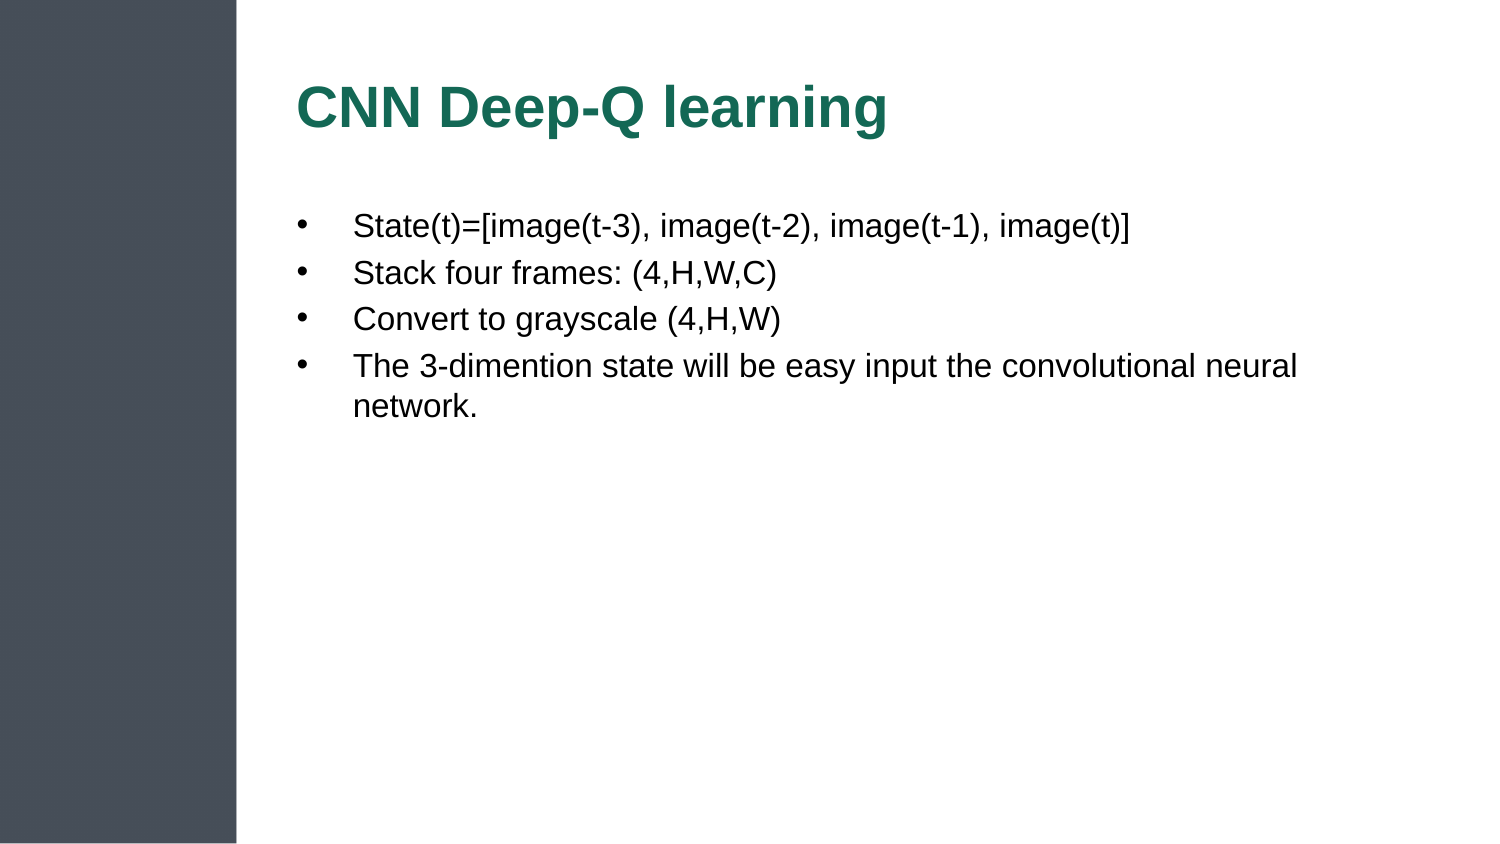

# CNN Deep-Q learning
State(t)=[image(t-3), image(t-2), image(t-1), image(t)]
Stack four frames: (4,H,W,C)
Convert to grayscale (4,H,W)
The 3-dimention state will be easy input the convolutional neural network.